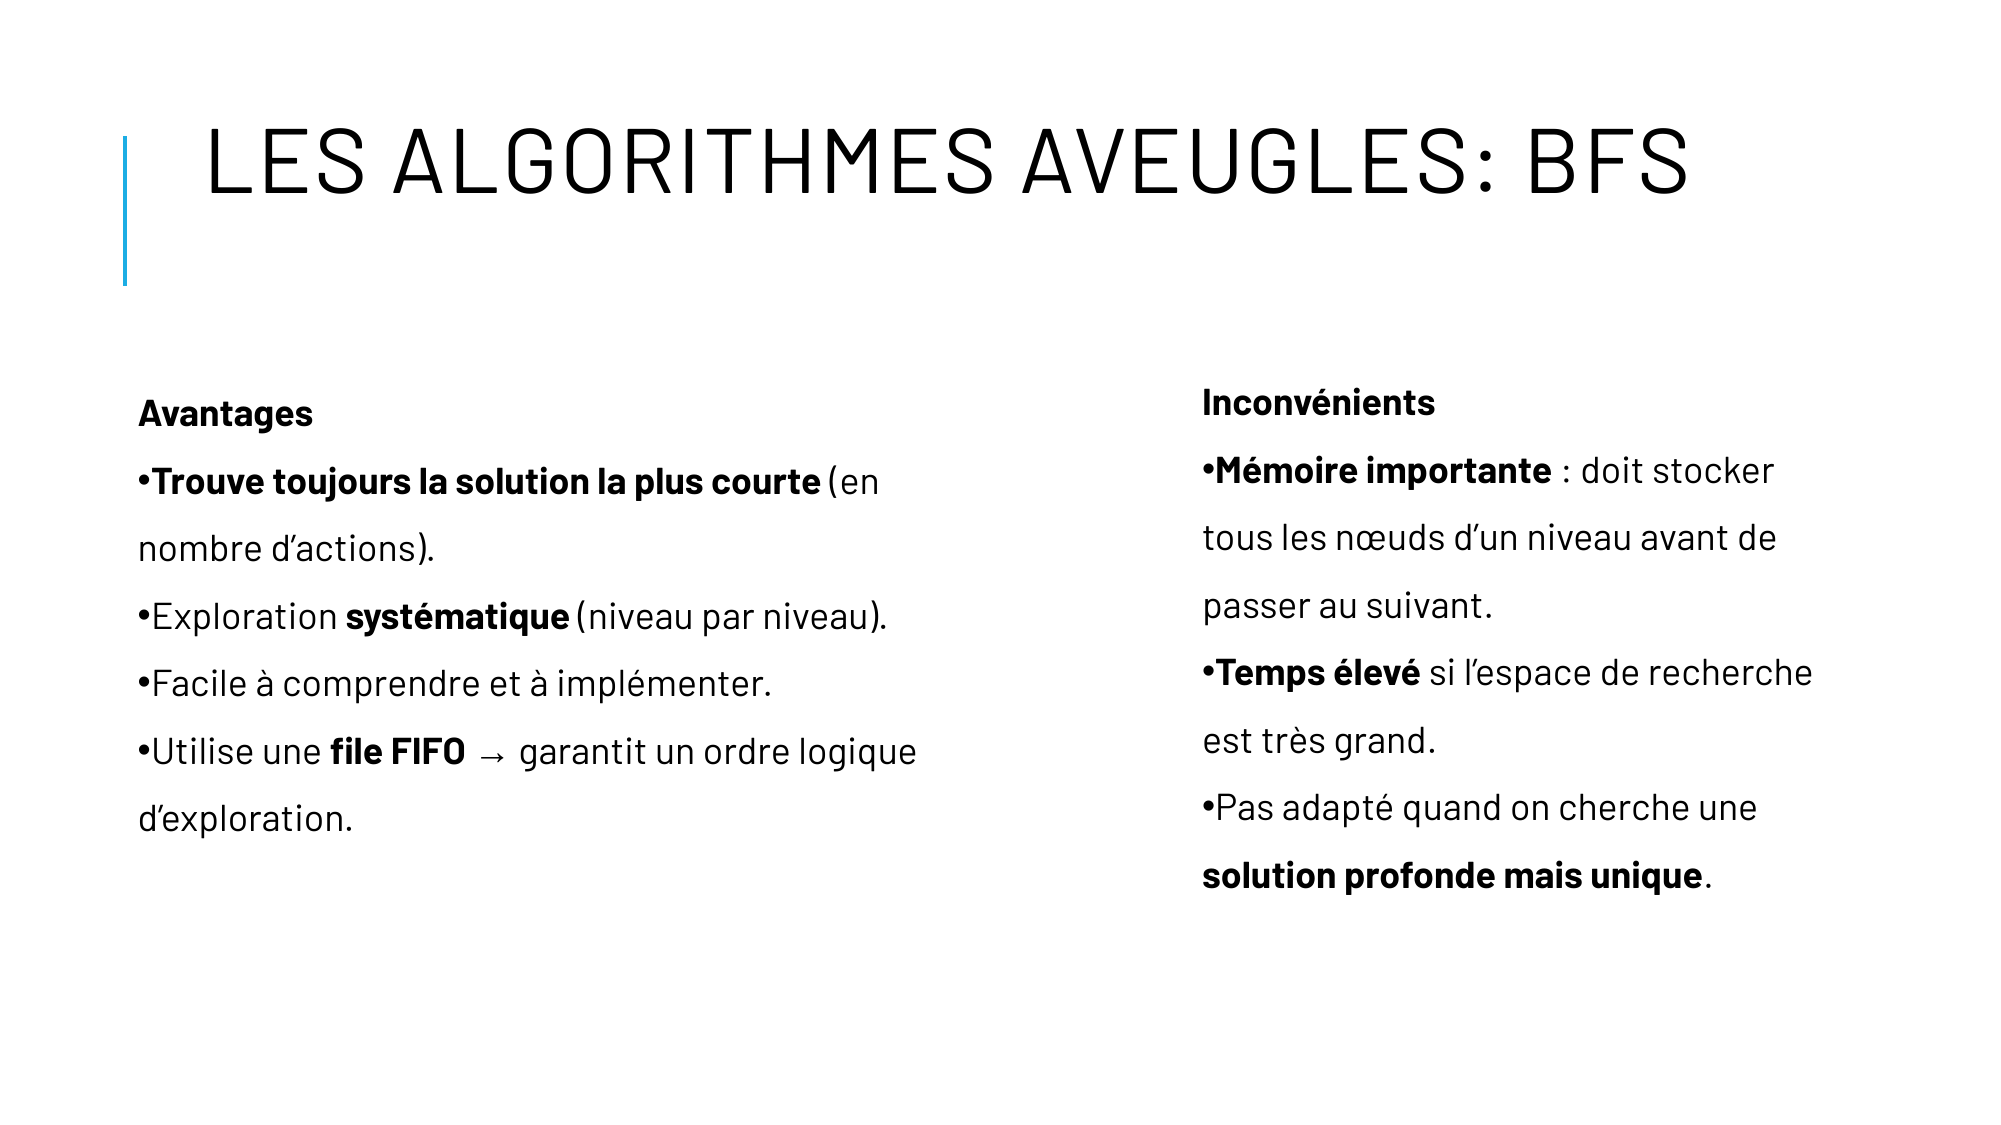

# les algorithmes Aveugles: BFS
Inconvénients
Mémoire importante : doit stocker tous les nœuds d’un niveau avant de passer au suivant.
Temps élevé si l’espace de recherche est très grand.
Pas adapté quand on cherche une solution profonde mais unique.
Avantages
Trouve toujours la solution la plus courte (en nombre d’actions).
Exploration systématique (niveau par niveau).
Facile à comprendre et à implémenter.
Utilise une file FIFO → garantit un ordre logique d’exploration.